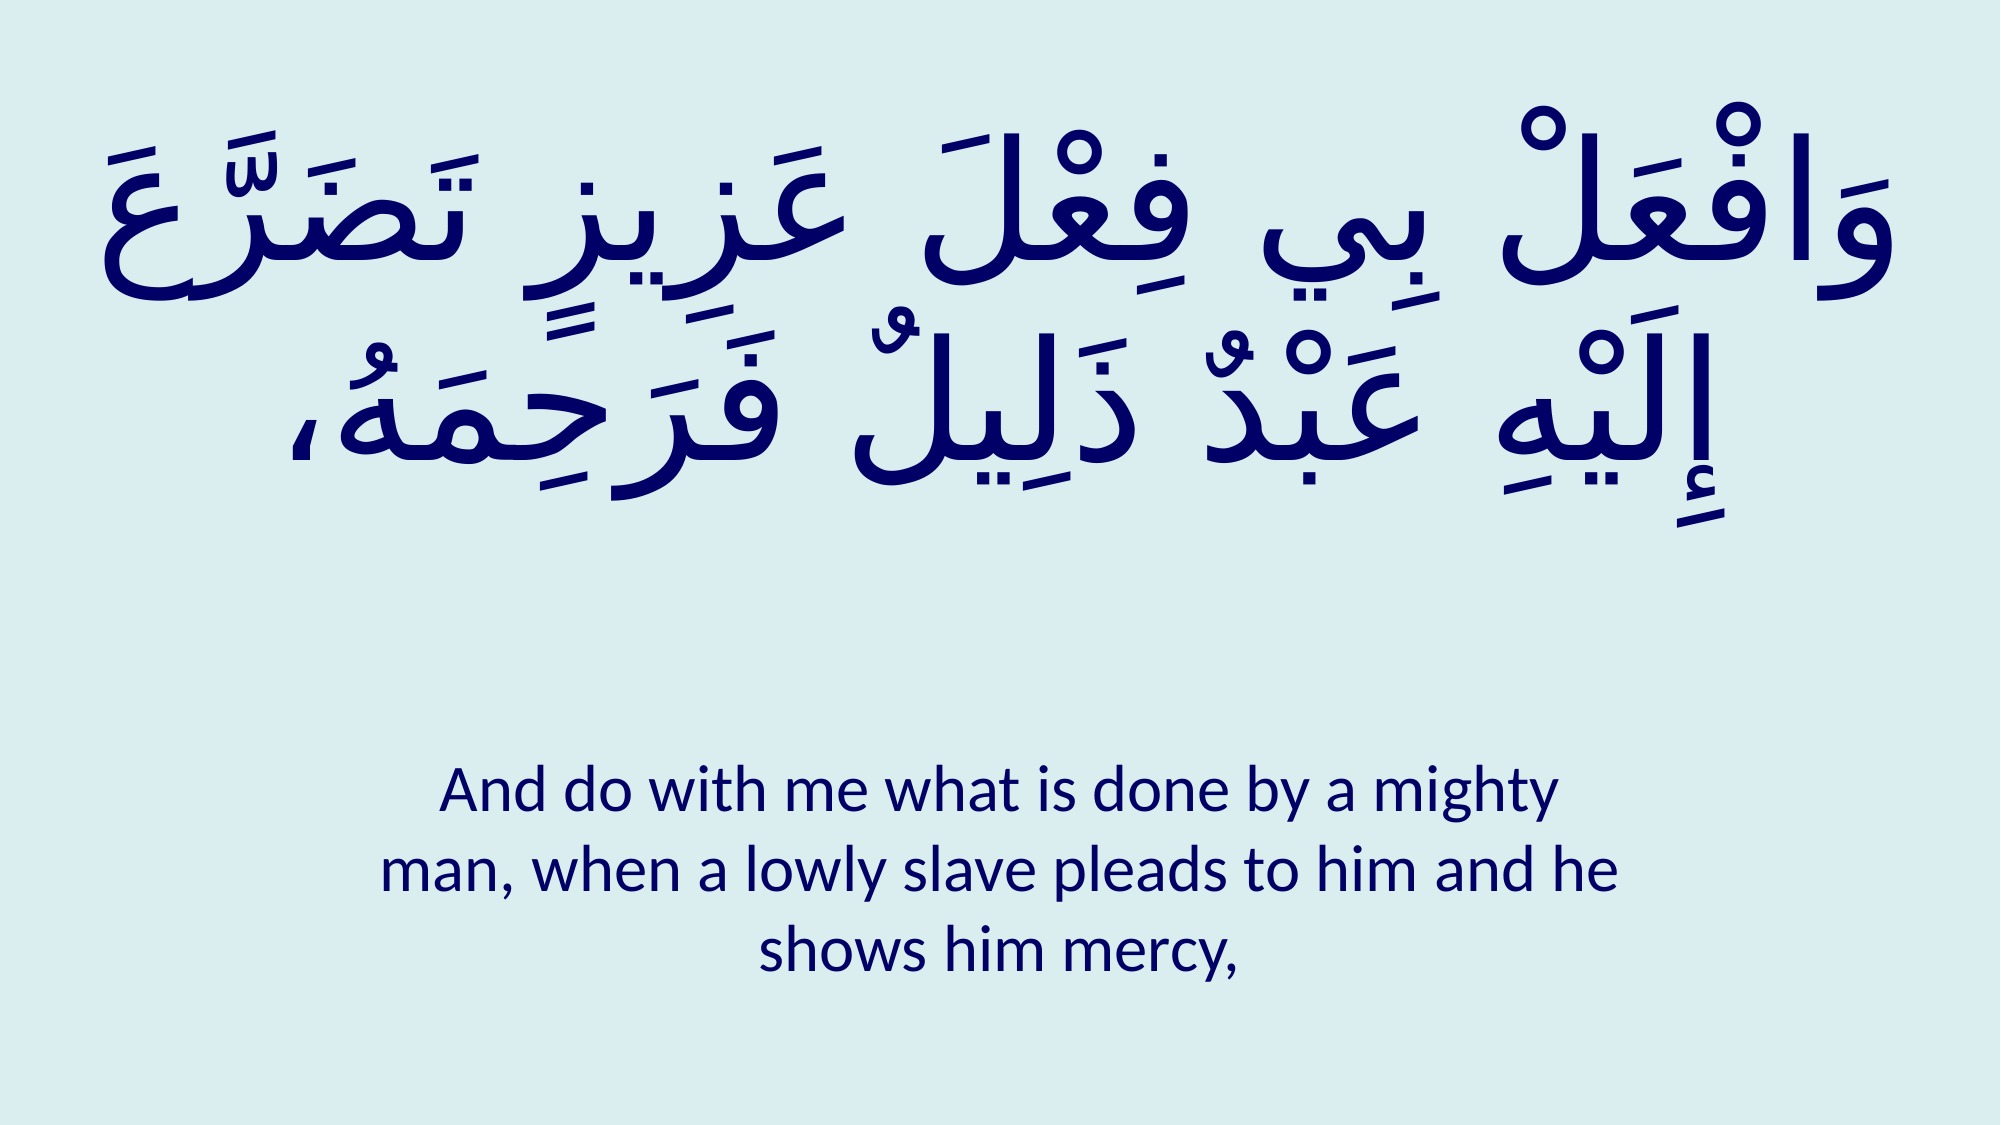

# وَافْعَلْ بِي فِعْلَ عَزِيزٍ تَضَرَّعَ إِلَيْهِ عَبْدٌ ذَلِيلٌ فَرَحِمَهُ،
And do with me what is done by a mighty man, when a lowly slave pleads to him and he shows him mercy,